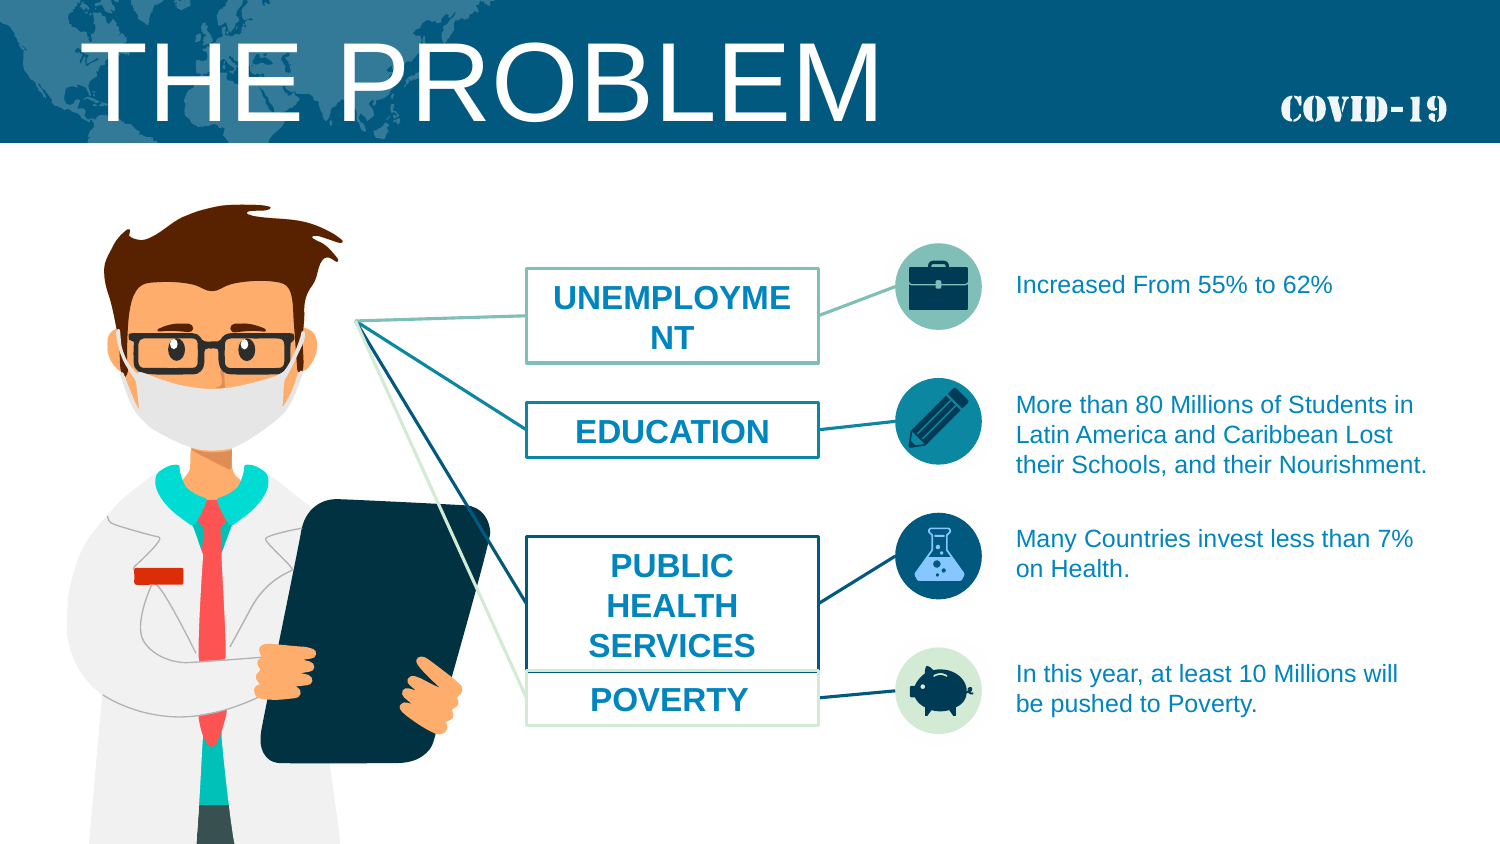

THE PROBLEM

Increased From 55% to 62%
UNEMPLOYMENT

More than 80 Millions of Students in Latin America and Caribbean Lost their Schools, and their Nourishment.

EDUCATION

Many Countries invest less than 7% on Health.

PUBLIC HEALTH SERVICES

In this year, at least 10 Millions will be pushed to Poverty.

POVERTY